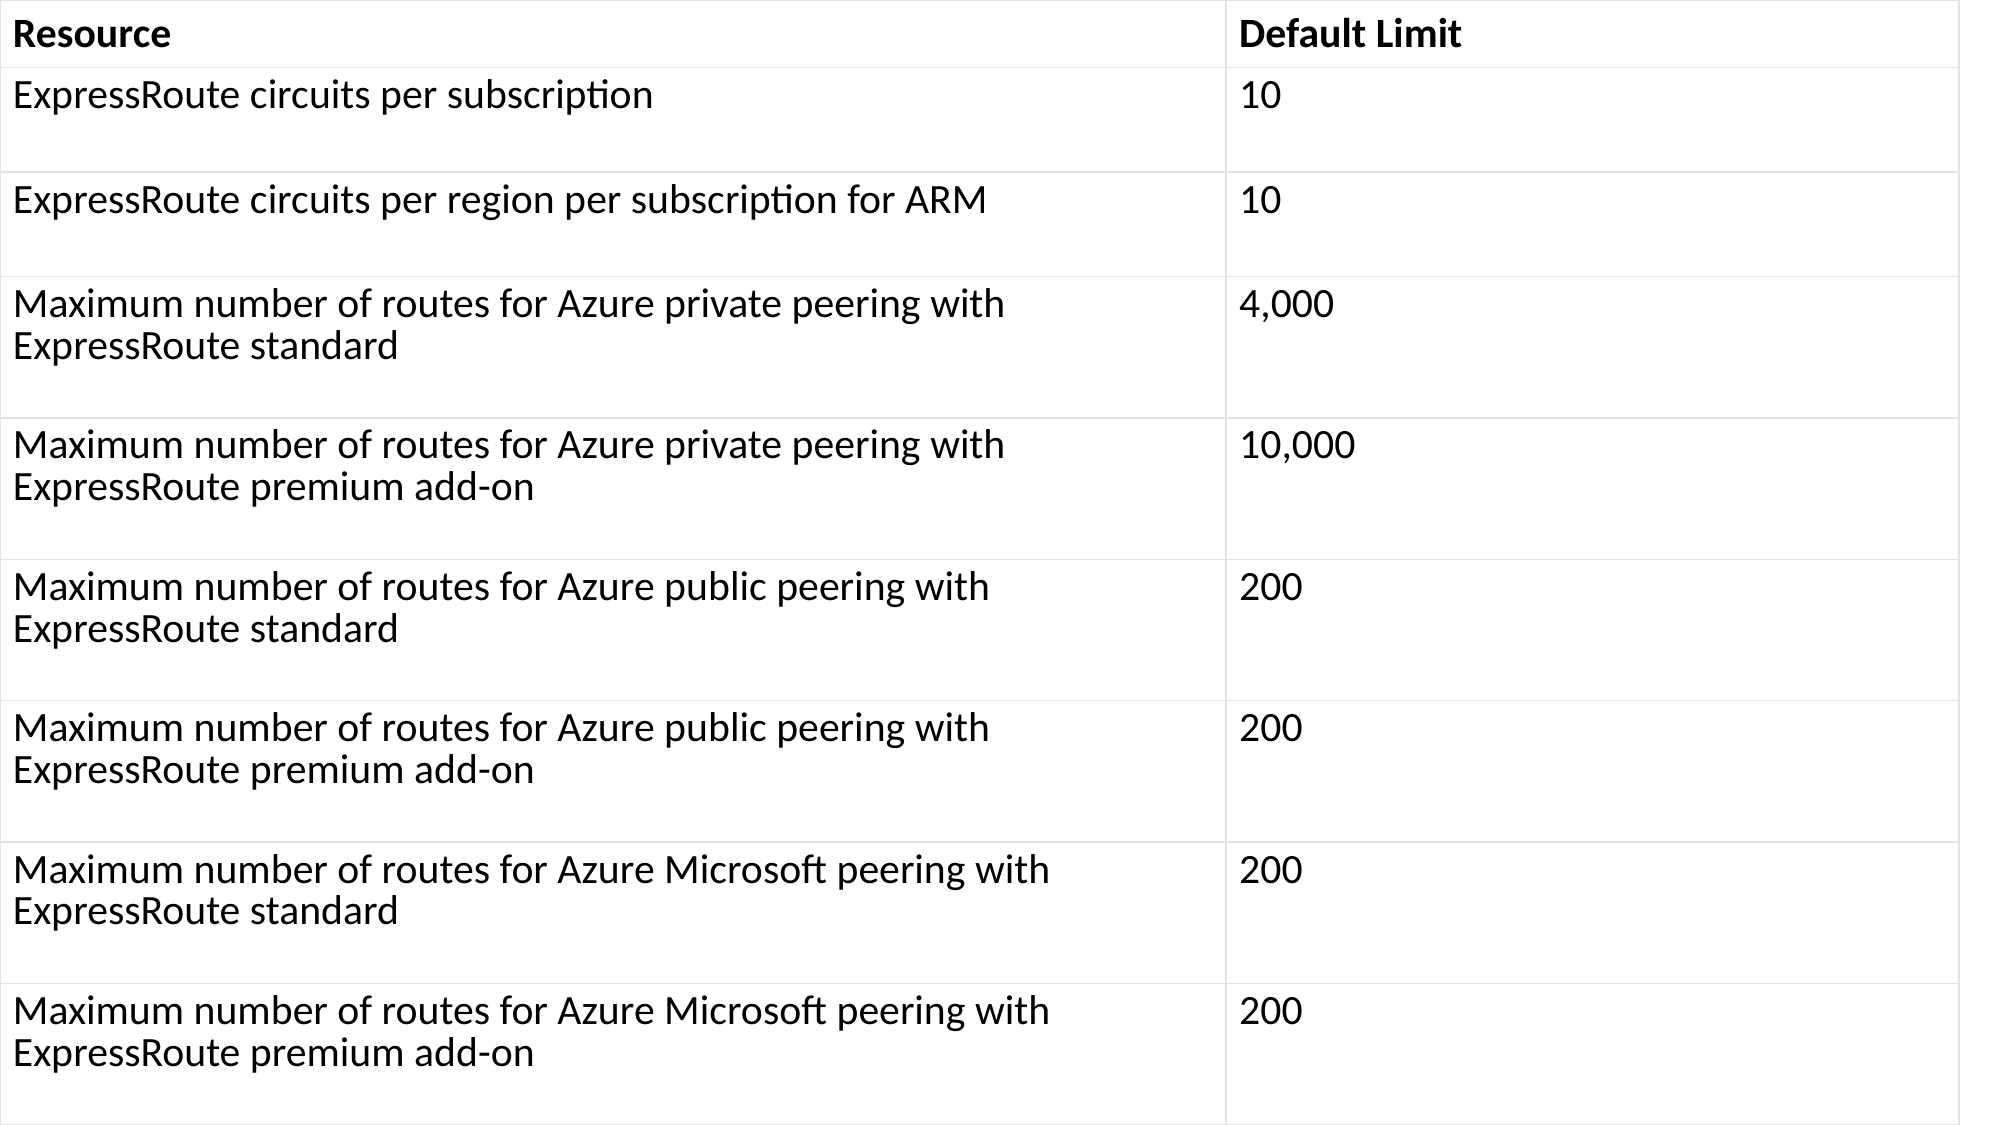

| Resource | Default Limit |
| --- | --- |
| ExpressRoute circuits per subscription | 10 |
| ExpressRoute circuits per region per subscription for ARM | 10 |
| Maximum number of routes for Azure private peering with ExpressRoute standard | 4,000 |
| Maximum number of routes for Azure private peering with ExpressRoute premium add-on | 10,000 |
| Maximum number of routes for Azure public peering with ExpressRoute standard | 200 |
| Maximum number of routes for Azure public peering with ExpressRoute premium add-on | 200 |
| Maximum number of routes for Azure Microsoft peering with ExpressRoute standard | 200 |
| Maximum number of routes for Azure Microsoft peering with ExpressRoute premium add-on | 200 |
#